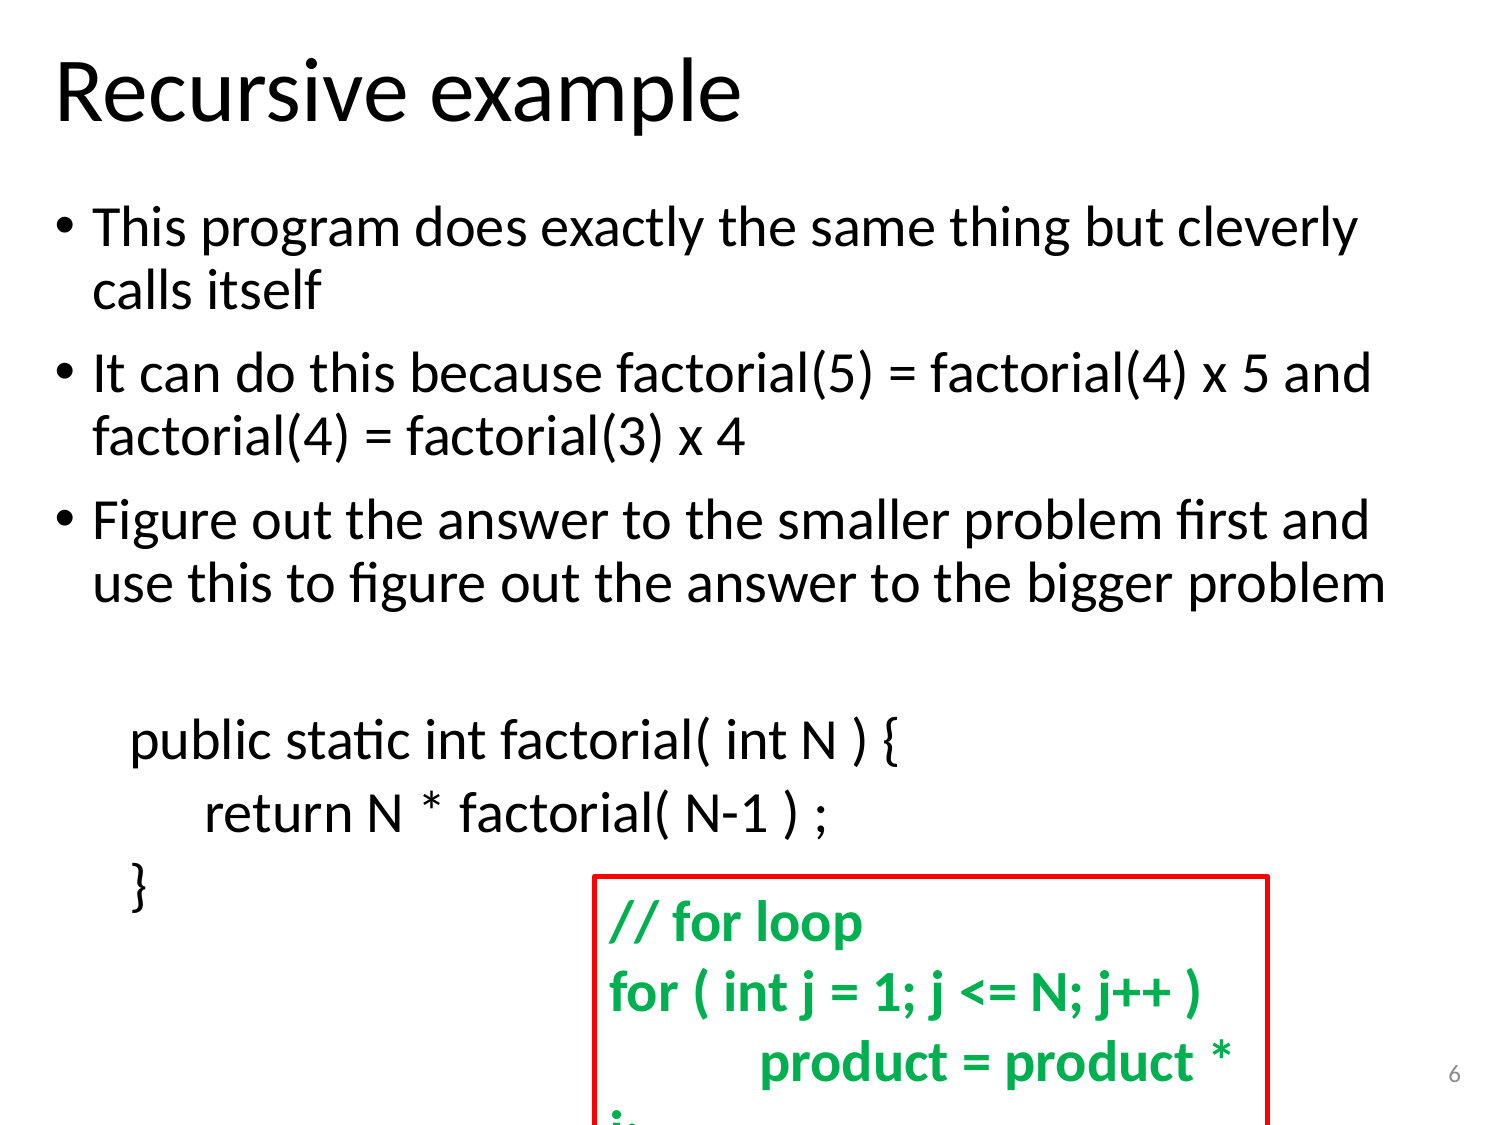

# Recursive example
This program does exactly the same thing but cleverly calls itself
It can do this because factorial(5) = factorial(4) x 5 and factorial(4) = factorial(3) x 4
Figure out the answer to the smaller problem first and use this to figure out the answer to the bigger problem

public static int factorial( int N ) {
return N * factorial( N-1 ) ;
}

// for loop
for ( int j = 1; j <= N; j++ )
	product = product * j;
6